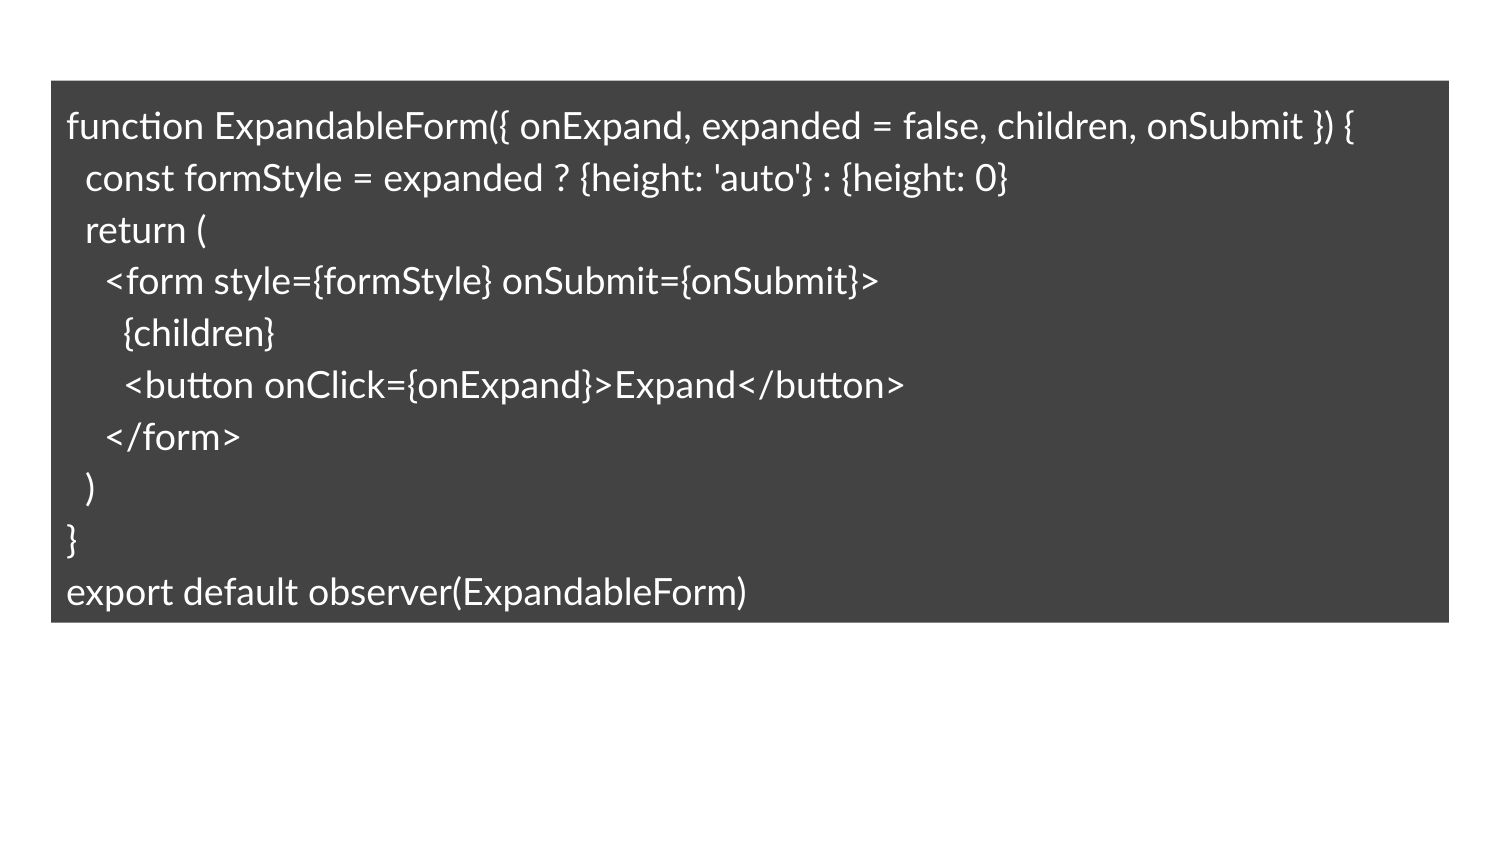

function ExpandableForm({ onExpand, expanded = false, children, onSubmit }) {
  const formStyle = expanded ? {height: 'auto'} : {height: 0}
  return (
    <form style={formStyle} onSubmit={onSubmit}>
      {children}
      <button onClick={onExpand}>Expand</button>
    </form>
  )
}
export default observer(ExpandableForm)